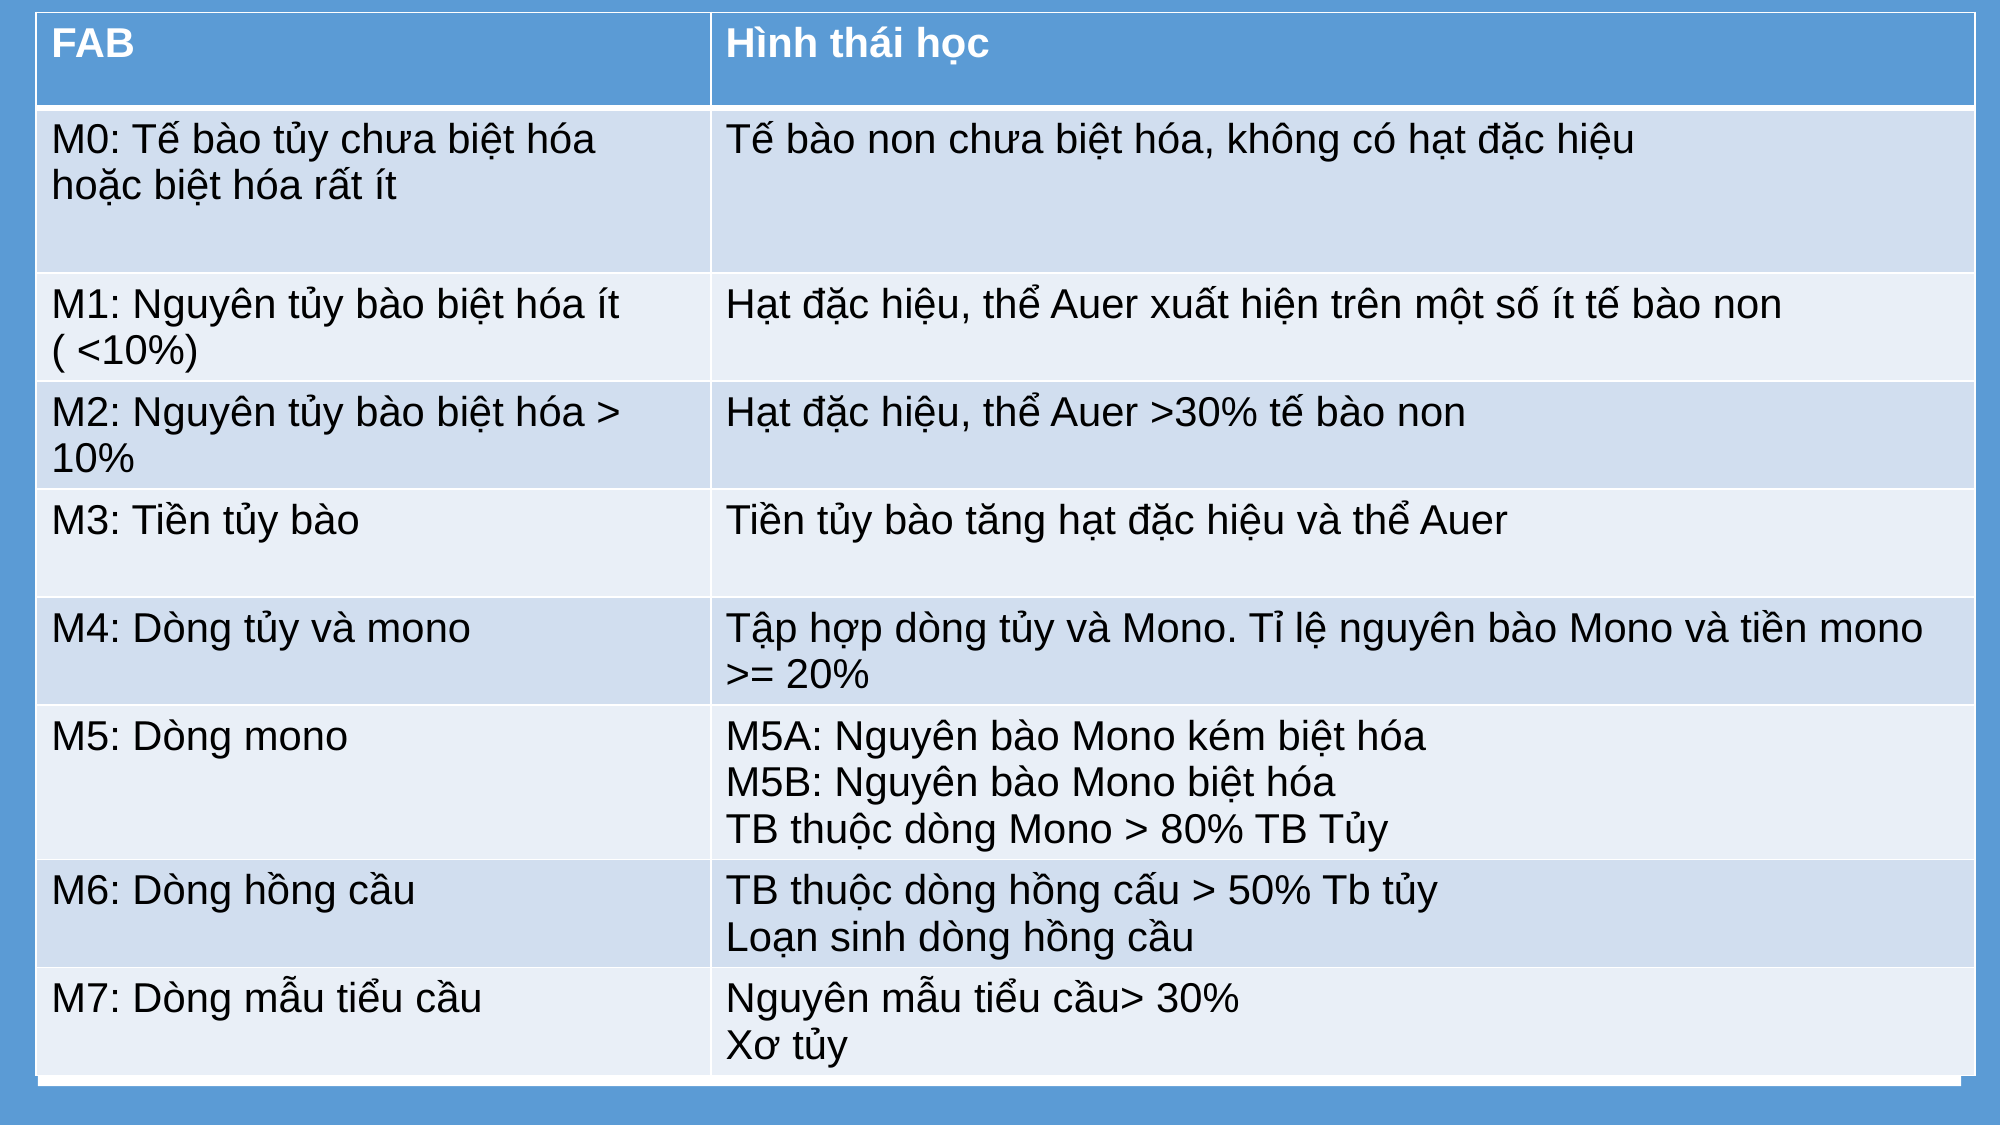

| FAB | Hình thái học |
| --- | --- |
| M0: Tế bào tủy chưa biệt hóa hoặc biệt hóa rất ít | Tế bào non chưa biệt hóa, không có hạt đặc hiệu |
| M1: Nguyên tủy bào biệt hóa ít ( <10%) | Hạt đặc hiệu, thể Auer xuất hiện trên một số ít tế bào non |
| M2: Nguyên tủy bào biệt hóa > 10% | Hạt đặc hiệu, thể Auer >30% tế bào non |
| M3: Tiền tủy bào | Tiền tủy bào tăng hạt đặc hiệu và thể Auer |
| M4: Dòng tủy và mono | Tập hợp dòng tủy và Mono. Tỉ lệ nguyên bào Mono và tiền mono >= 20% |
| M5: Dòng mono | M5A: Nguyên bào Mono kém biệt hóa M5B: Nguyên bào Mono biệt hóa TB thuộc dòng Mono > 80% TB Tủy |
| M6: Dòng hồng cầu | TB thuộc dòng hồng cấu > 50% Tb tủy Loạn sinh dòng hồng cầu |
| M7: Dòng mẫu tiểu cầu | Nguyên mẫu tiểu cầu> 30% Xơ tủy |